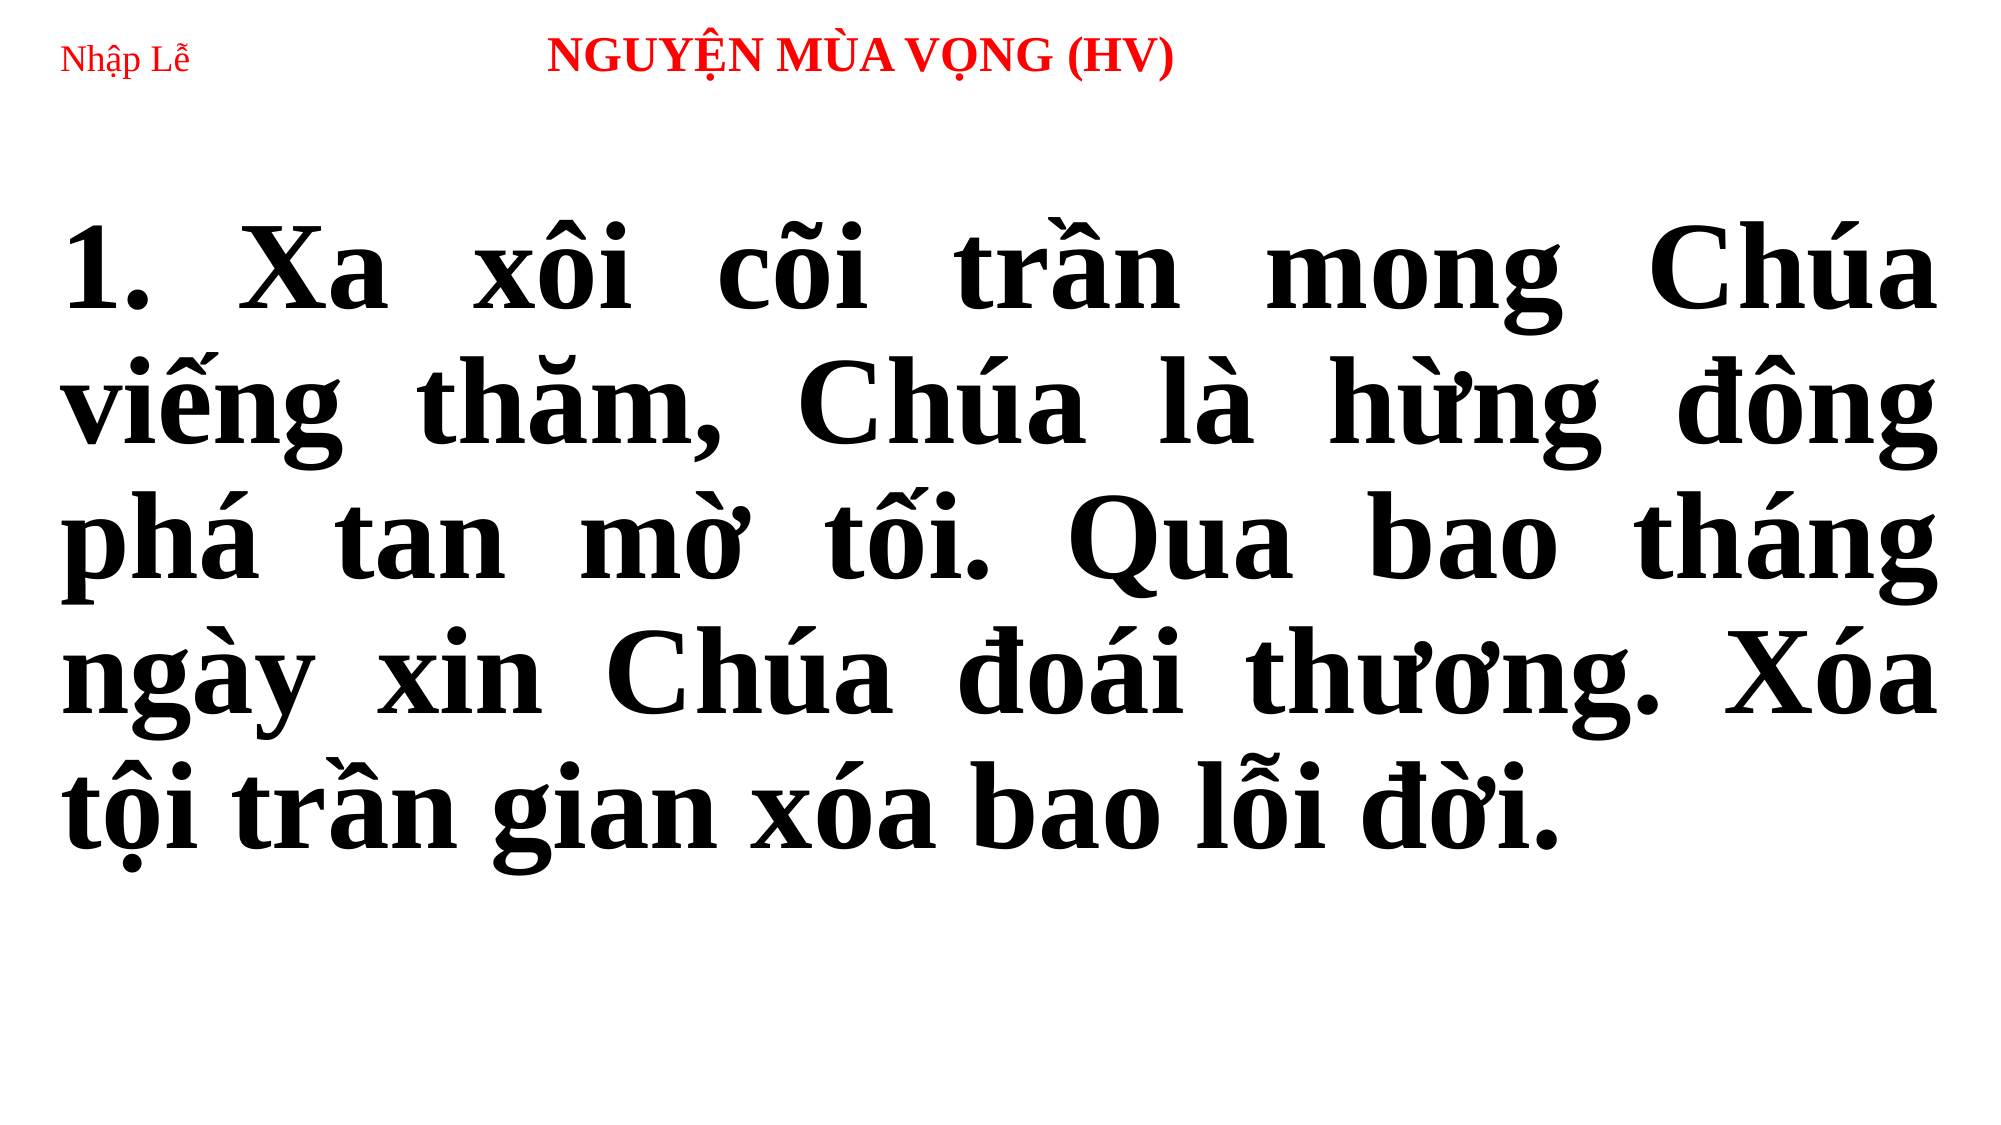

# Nhập Lễ                          	    NGUYỆN MÙA VỌNG (HV)
1. Xa xôi cõi trần mong Chúa viếng thăm, Chúa là hừng đông phá tan mờ tối. Qua bao tháng ngày xin Chúa đoái thương. Xóa tội trần gian xóa bao lỗi đời.